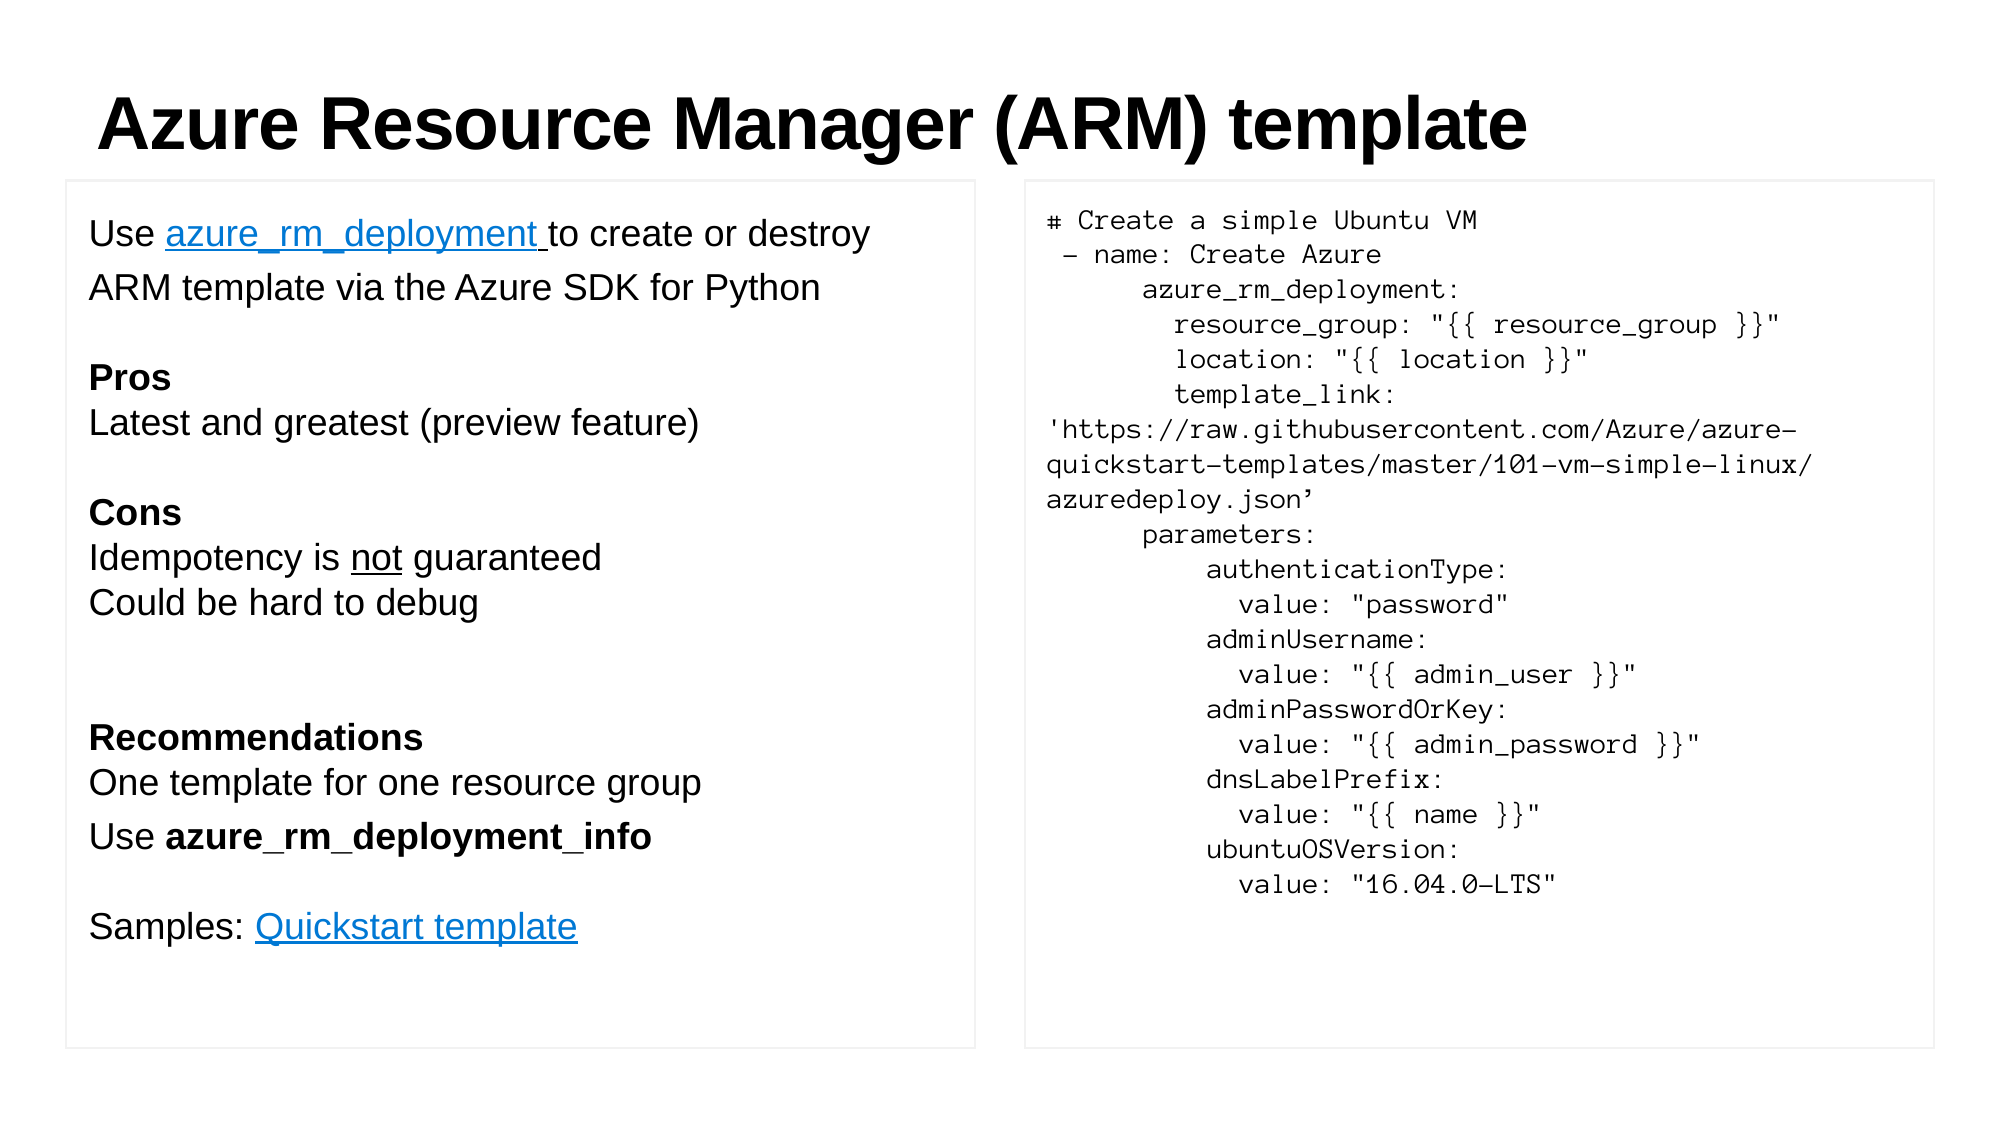

# Azure Resource Manager (ARM) template
Use azure_rm_deployment to create or destroy ARM template via the Azure SDK for Python

Pros
Latest and greatest (preview feature)

Cons
Idempotency is not guaranteed
Could be hard to debug

Recommendations
One template for one resource group
Use azure_rm_deployment_info

Samples: Quickstart template

# Create a simple Ubuntu VM
 - name: Create Azure
      azure_rm_deployment:
        resource_group: "{{ resource_group }}"
        location: "{{ location }}"
        template_link: 'https://raw.githubusercontent.com/Azure/azure-quickstart-templates/master/101-vm-simple-linux/azuredeploy.json’
      parameters:
          authenticationType:
            value: "password"
          adminUsername:
            value: "{{ admin_user }}"
          adminPasswordOrKey:
            value: "{{ admin_password }}"
          dnsLabelPrefix:
            value: "{{ name }}"
          ubuntuOSVersion:
            value: "16.04.0-LTS"